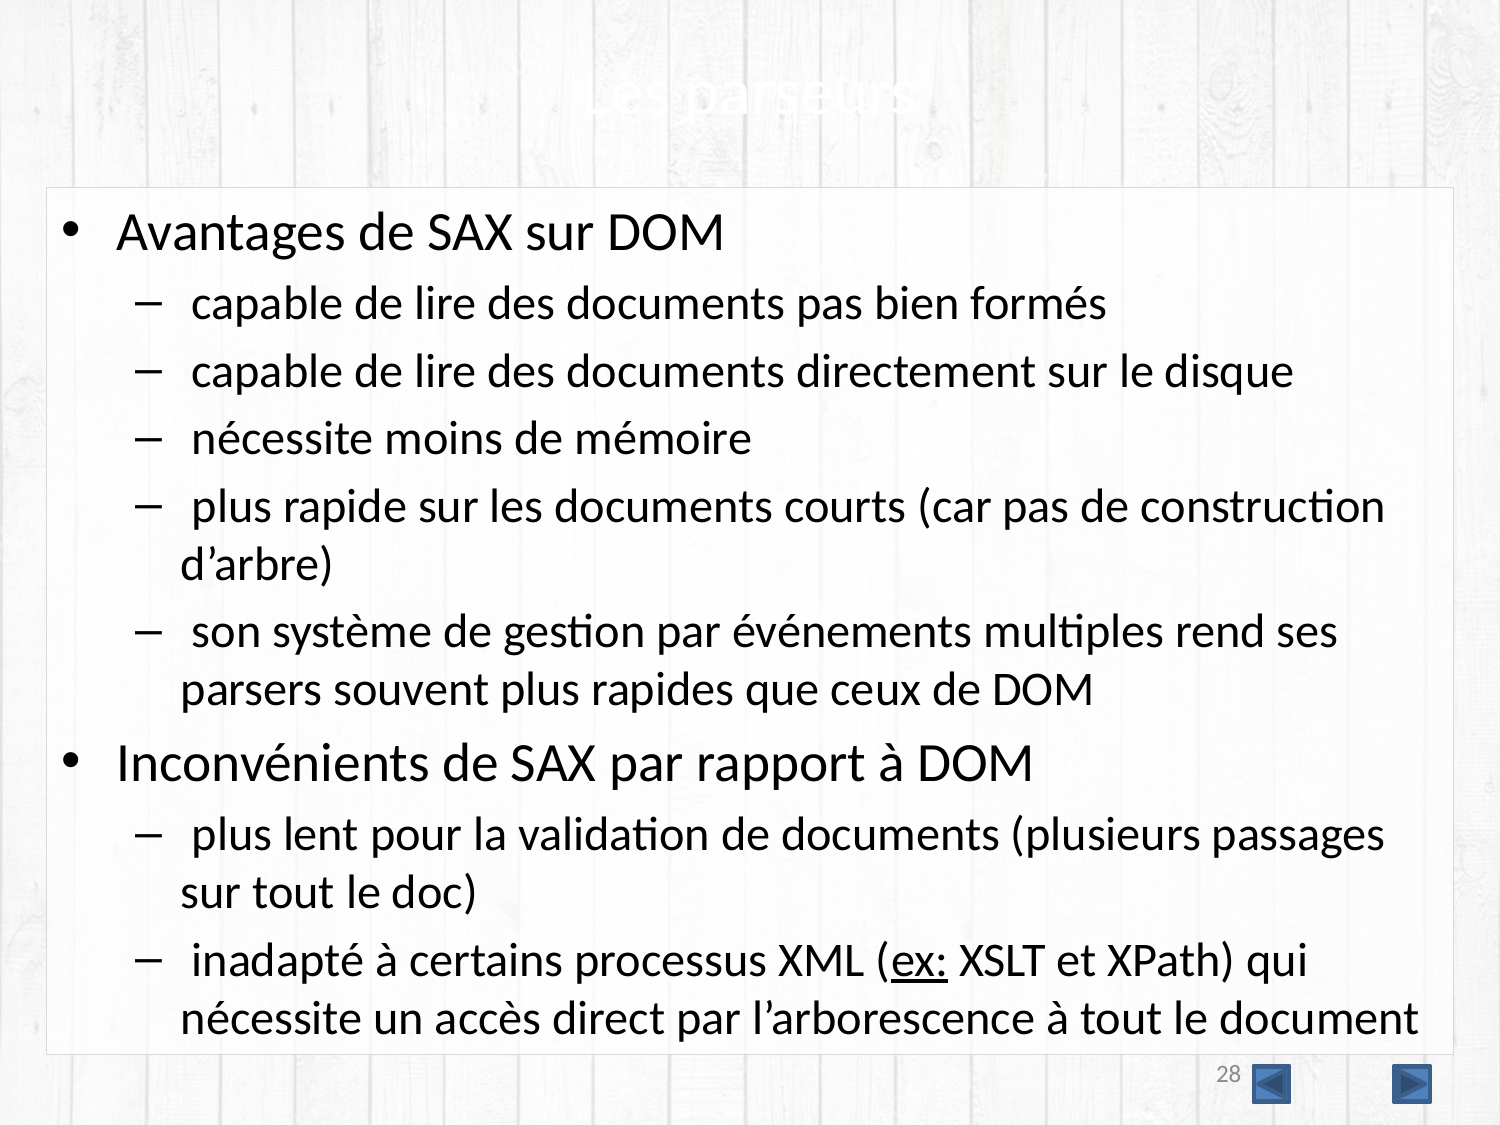

# Les parseurs
Avantages de SAX sur DOM
 capable de lire des documents pas bien formés
 capable de lire des documents directement sur le disque
 nécessite moins de mémoire
 plus rapide sur les documents courts (car pas de construction d’arbre)
 son système de gestion par événements multiples rend ses parsers souvent plus rapides que ceux de DOM
Inconvénients de SAX par rapport à DOM
 plus lent pour la validation de documents (plusieurs passages sur tout le doc)
 inadapté à certains processus XML (ex: XSLT et XPath) qui nécessite un accès direct par l’arborescence à tout le document
28